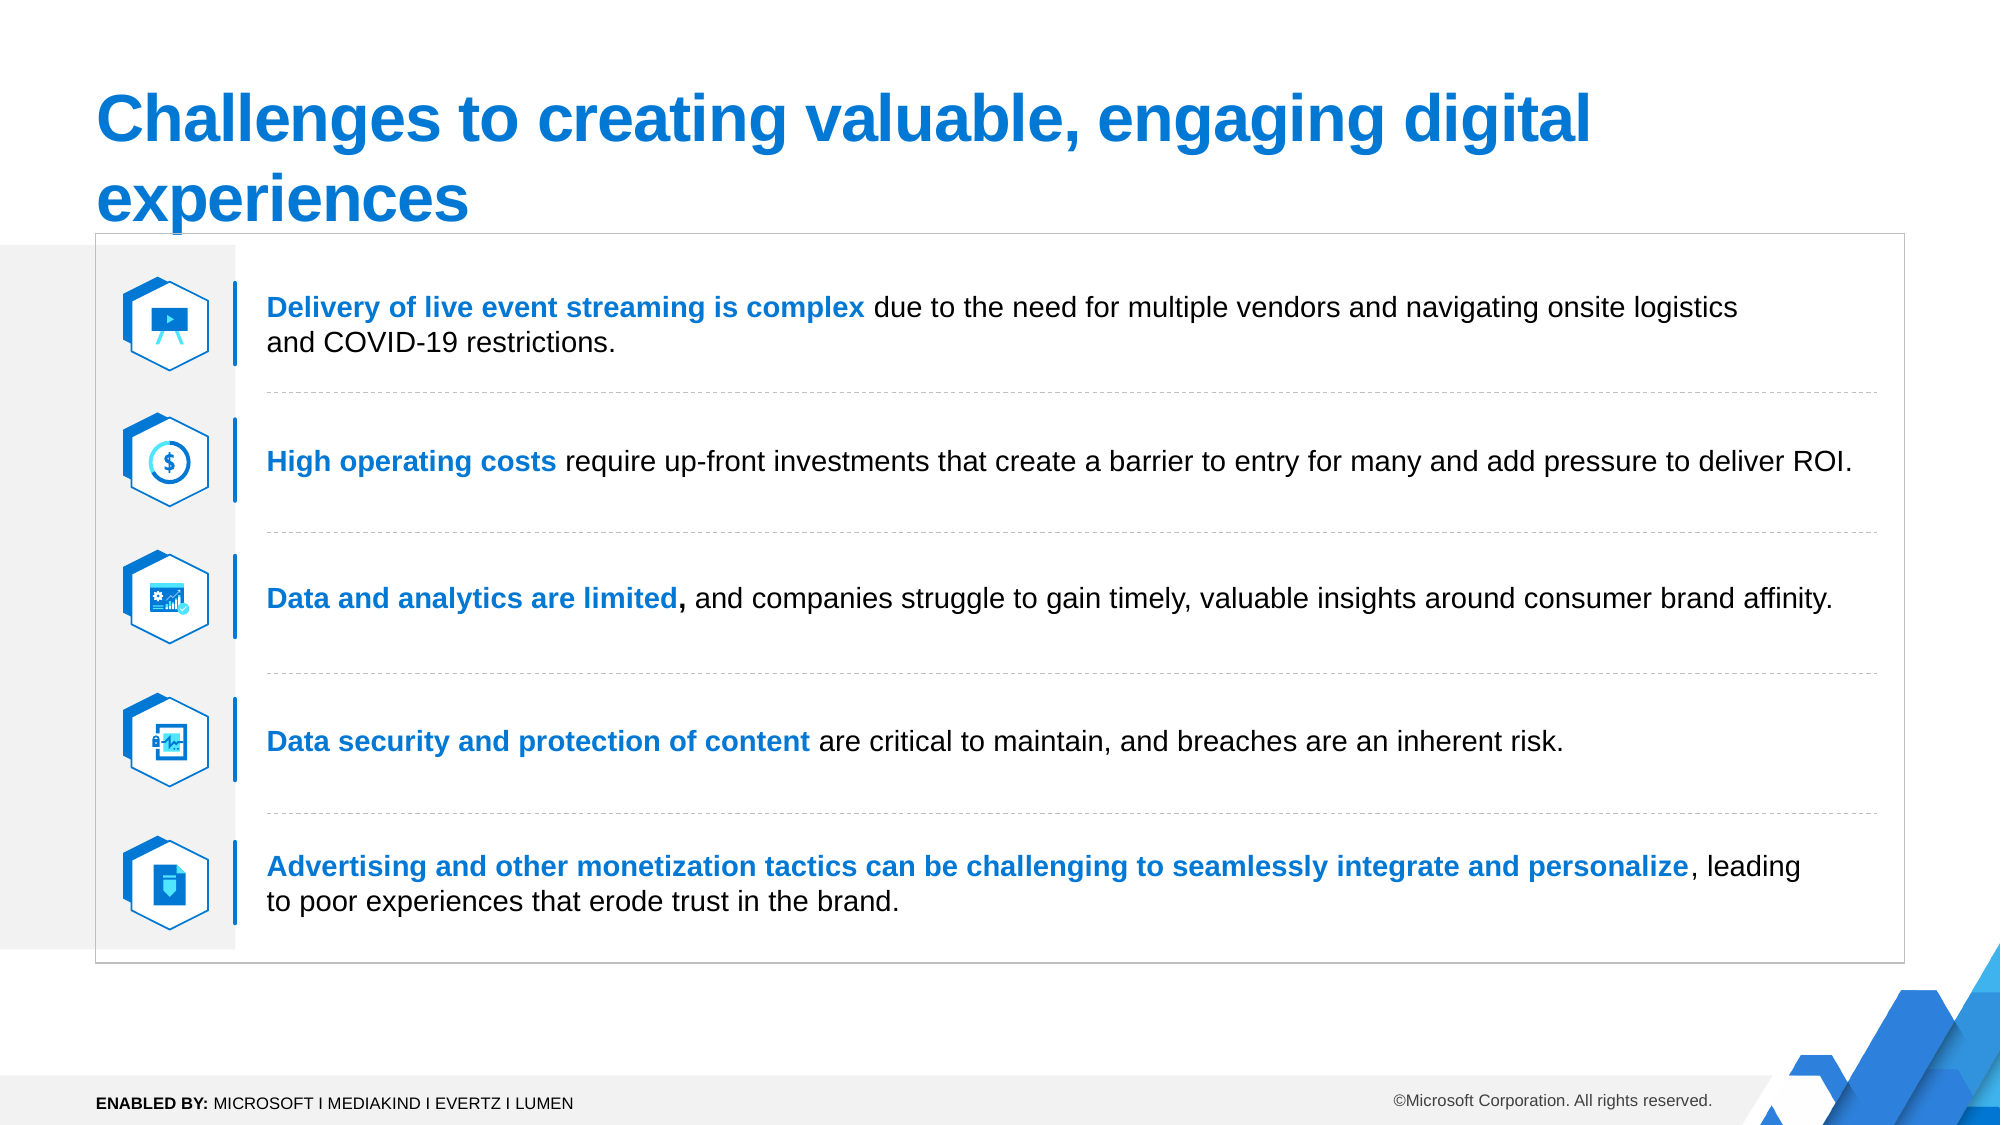

# Challenges to creating valuable, engaging digital experiences

Delivery of live event streaming is complex due to the need for multiple vendors and navigating onsite logistics and COVID-19 restrictions.

High operating costs require up-front investments that create a barrier to entry for many and add pressure to deliver ROI.

Data and analytics are limited, and companies struggle to gain timely, valuable insights around consumer brand affinity.

Data security and protection of content are critical to maintain, and breaches are an inherent risk.

Advertising and other monetization tactics can be challenging to seamlessly integrate and personalize, leading to poor experiences that erode trust in the brand.